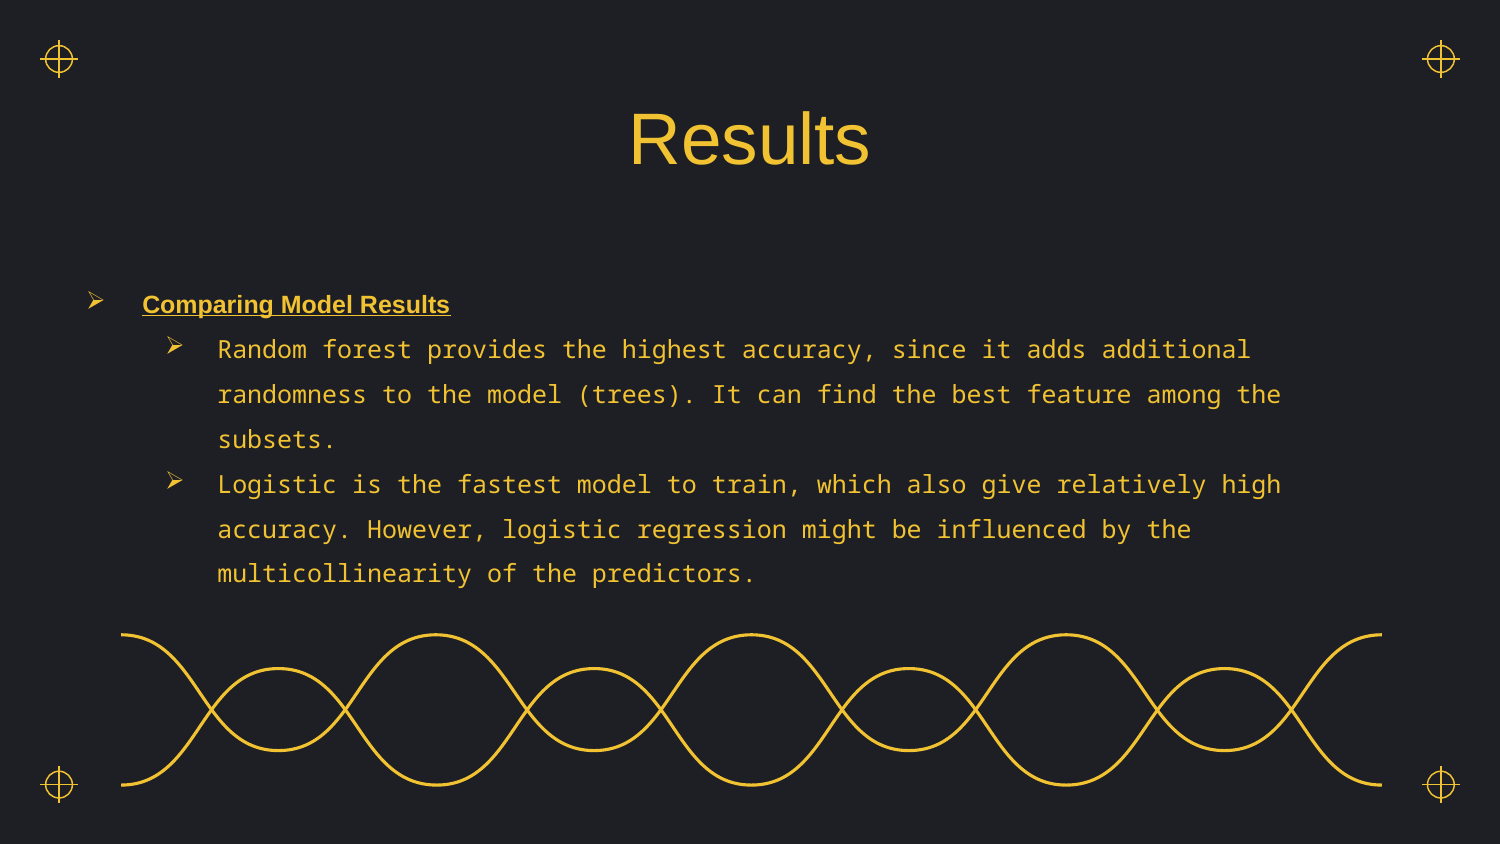

# Results
Comparing Model Results
Random forest provides the highest accuracy, since it adds additional randomness to the model (trees). It can find the best feature among the subsets.
Logistic is the fastest model to train, which also give relatively high accuracy. However, logistic regression might be influenced by the multicollinearity of the predictors.